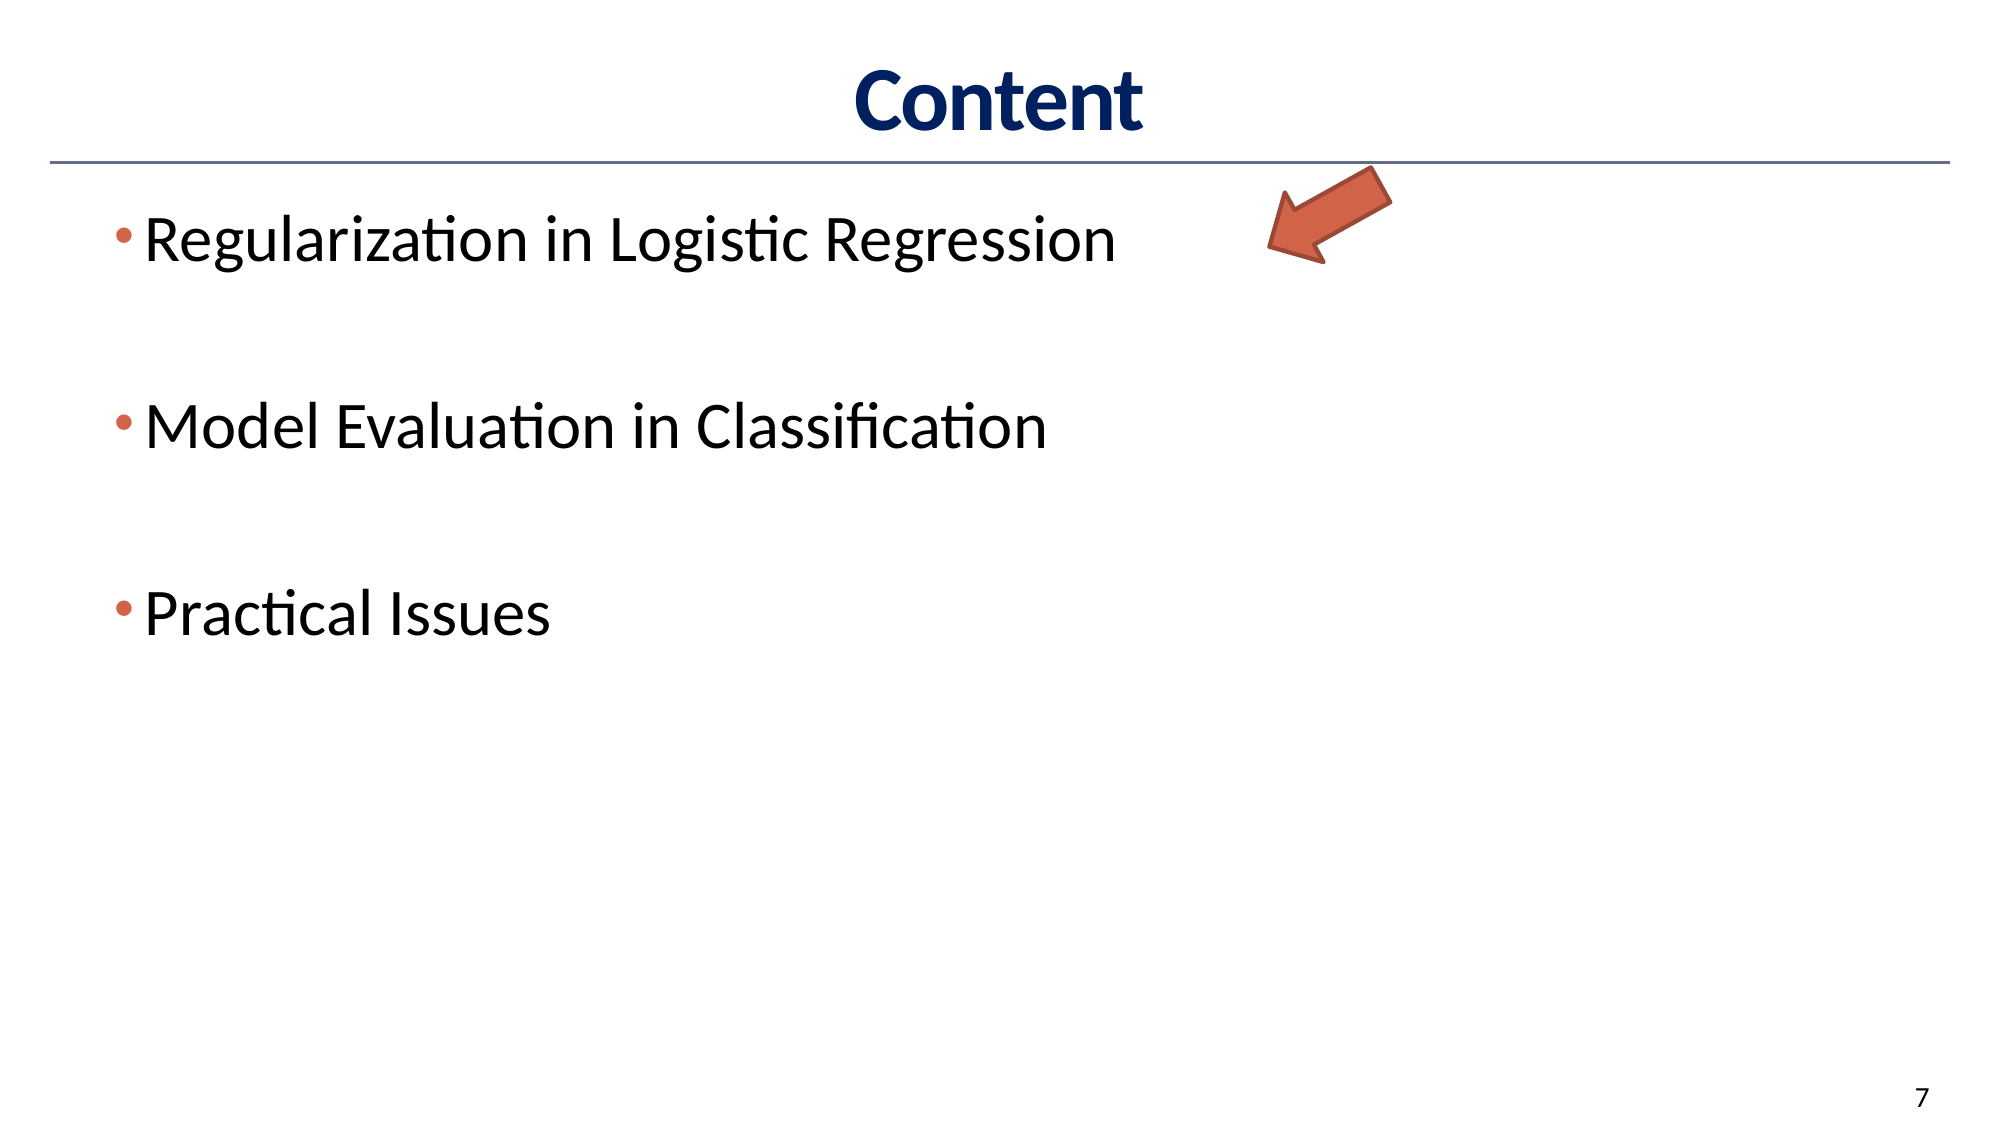

# Content

Regularization in Logistic Regression

Model Evaluation in Classification

Practical Issues
7